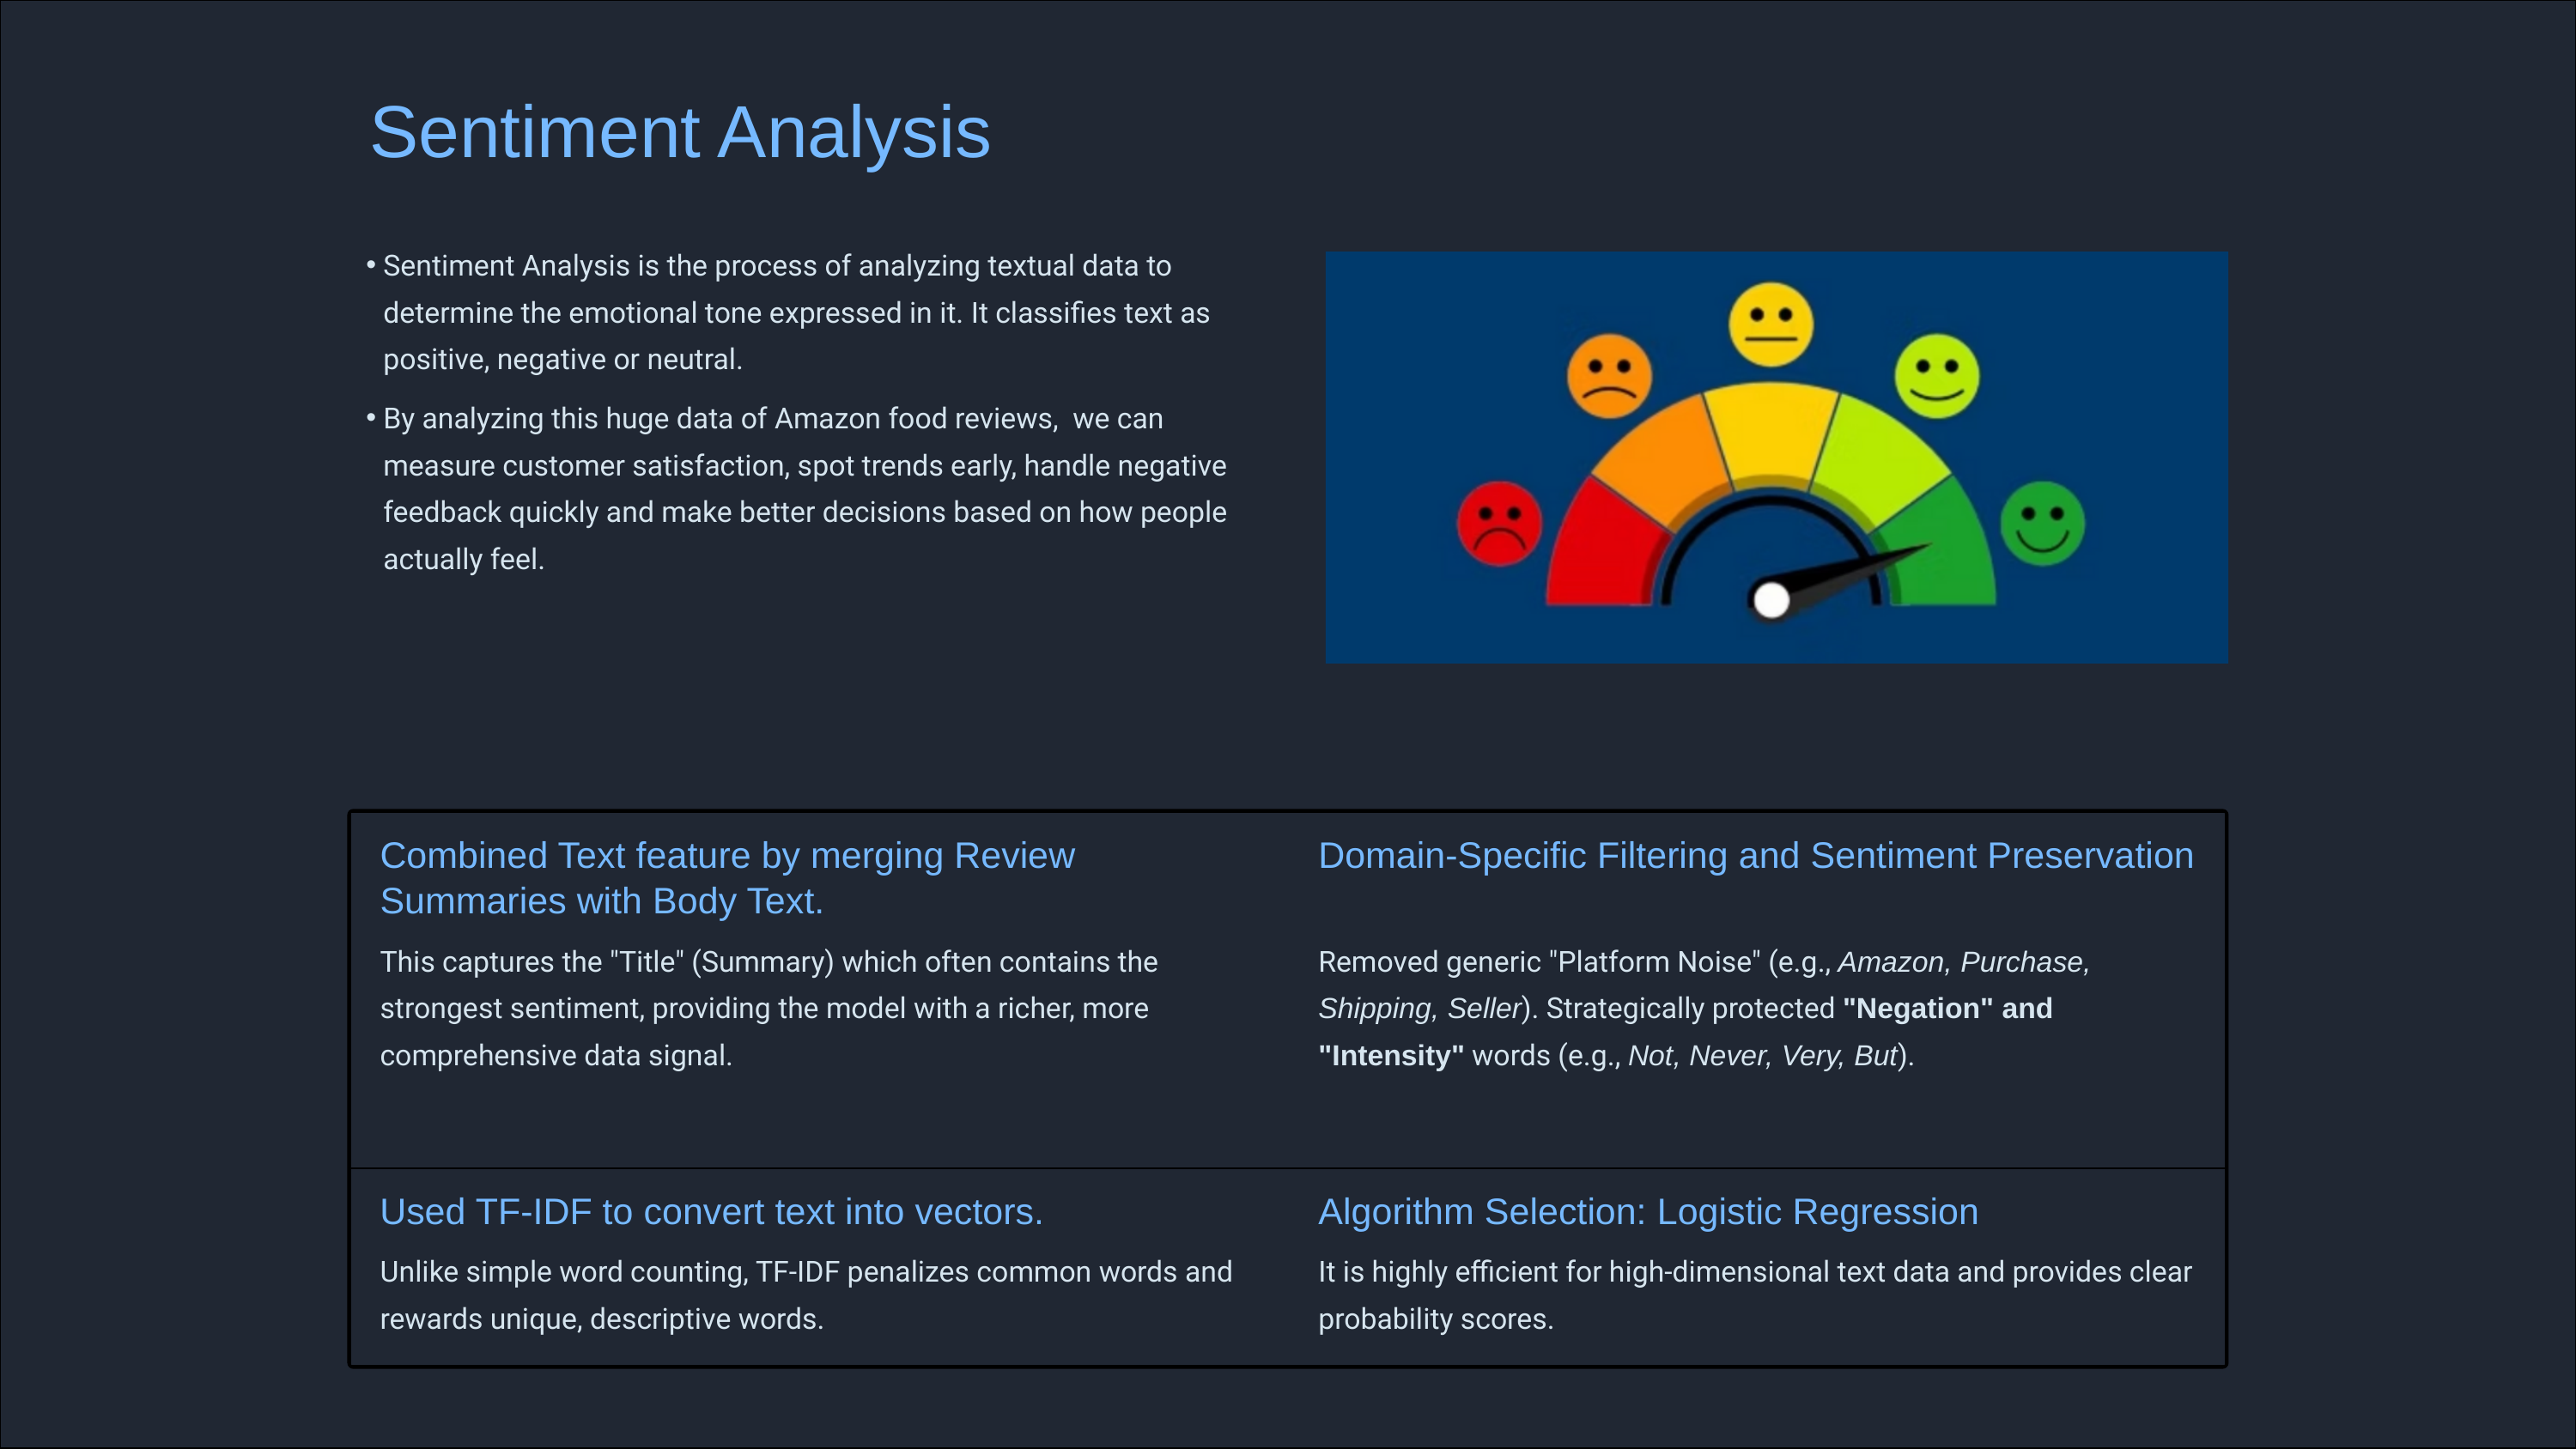

Sentiment Analysis
Sentiment Analysis is the process of analyzing textual data to determine the emotional tone expressed in it. It classifies text as positive, negative or neutral.

By analyzing this huge data of Amazon food reviews,  we can measure customer satisfaction, spot trends early, handle negative feedback quickly and make better decisions based on how people actually feel.

Combined Text feature by merging Review Summaries with Body Text.
Domain-Specific Filtering and Sentiment Preservation
This captures the "Title" (Summary) which often contains the strongest sentiment, providing the model with a richer, more comprehensive data signal.
Removed generic "Platform Noise" (e.g., Amazon, Purchase, Shipping, Seller). Strategically protected "Negation" and "Intensity" words (e.g., Not, Never, Very, But).

Used TF-IDF to convert text into vectors.
Algorithm Selection: Logistic Regression
Unlike simple word counting, TF-IDF penalizes common words and rewards unique, descriptive words.
It is highly efficient for high-dimensional text data and provides clear probability scores.